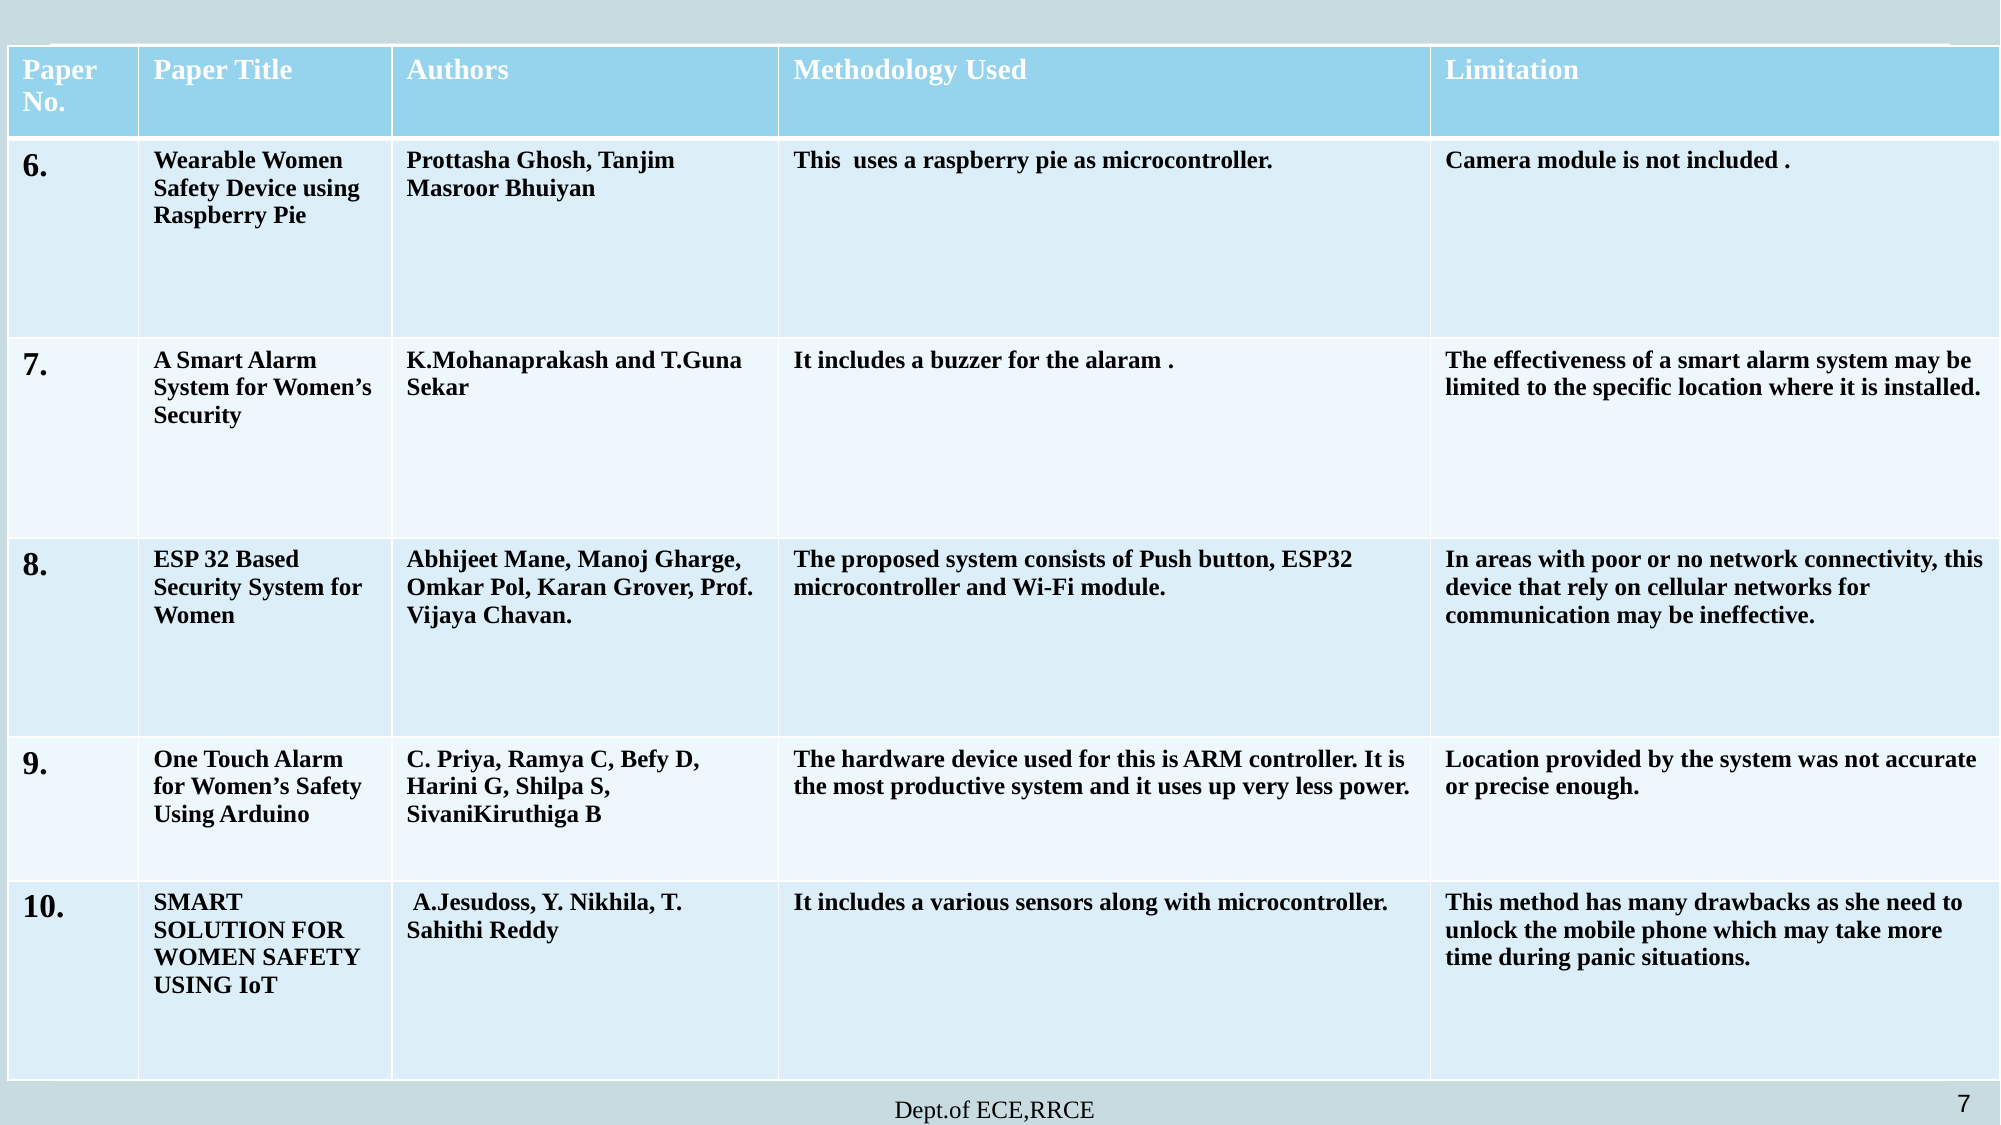

| Paper No. | Paper Title | Authors | Methodology Used | Limitation |
| --- | --- | --- | --- | --- |
| 6. | Wearable Women Safety Device using Raspberry Pie | Prottasha Ghosh, Tanjim Masroor Bhuiyan | This uses a raspberry pie as microcontroller. | Camera module is not included . |
| 7. | A Smart Alarm System for Women’s Security | K.Mohanaprakash and T.Guna Sekar | It includes a buzzer for the alaram . | The effectiveness of a smart alarm system may be limited to the specific location where it is installed. |
| 8. | ESP 32 Based Security System for Women | Abhijeet Mane, Manoj Gharge, Omkar Pol, Karan Grover, Prof. Vijaya Chavan. | The proposed system consists of Push button, ESP32 microcontroller and Wi-Fi module. | In areas with poor or no network connectivity, this device that rely on cellular networks for communication may be ineffective. |
| 9. | One Touch Alarm for Women’s Safety Using Arduino | C. Priya, Ramya C, Befy D, Harini G, Shilpa S, SivaniKiruthiga B | The hardware device used for this is ARM controller. It is the most productive system and it uses up very less power. | Location provided by the system was not accurate or precise enough. |
| 10. | SMART SOLUTION FOR WOMEN SAFETY USING IoT | A.Jesudoss, Y. Nikhila, T. Sahithi Reddy | It includes a various sensors along with microcontroller. | This method has many drawbacks as she need to unlock the mobile phone which may take more time during panic situations. |

7
Dept.of ECE,RRCE